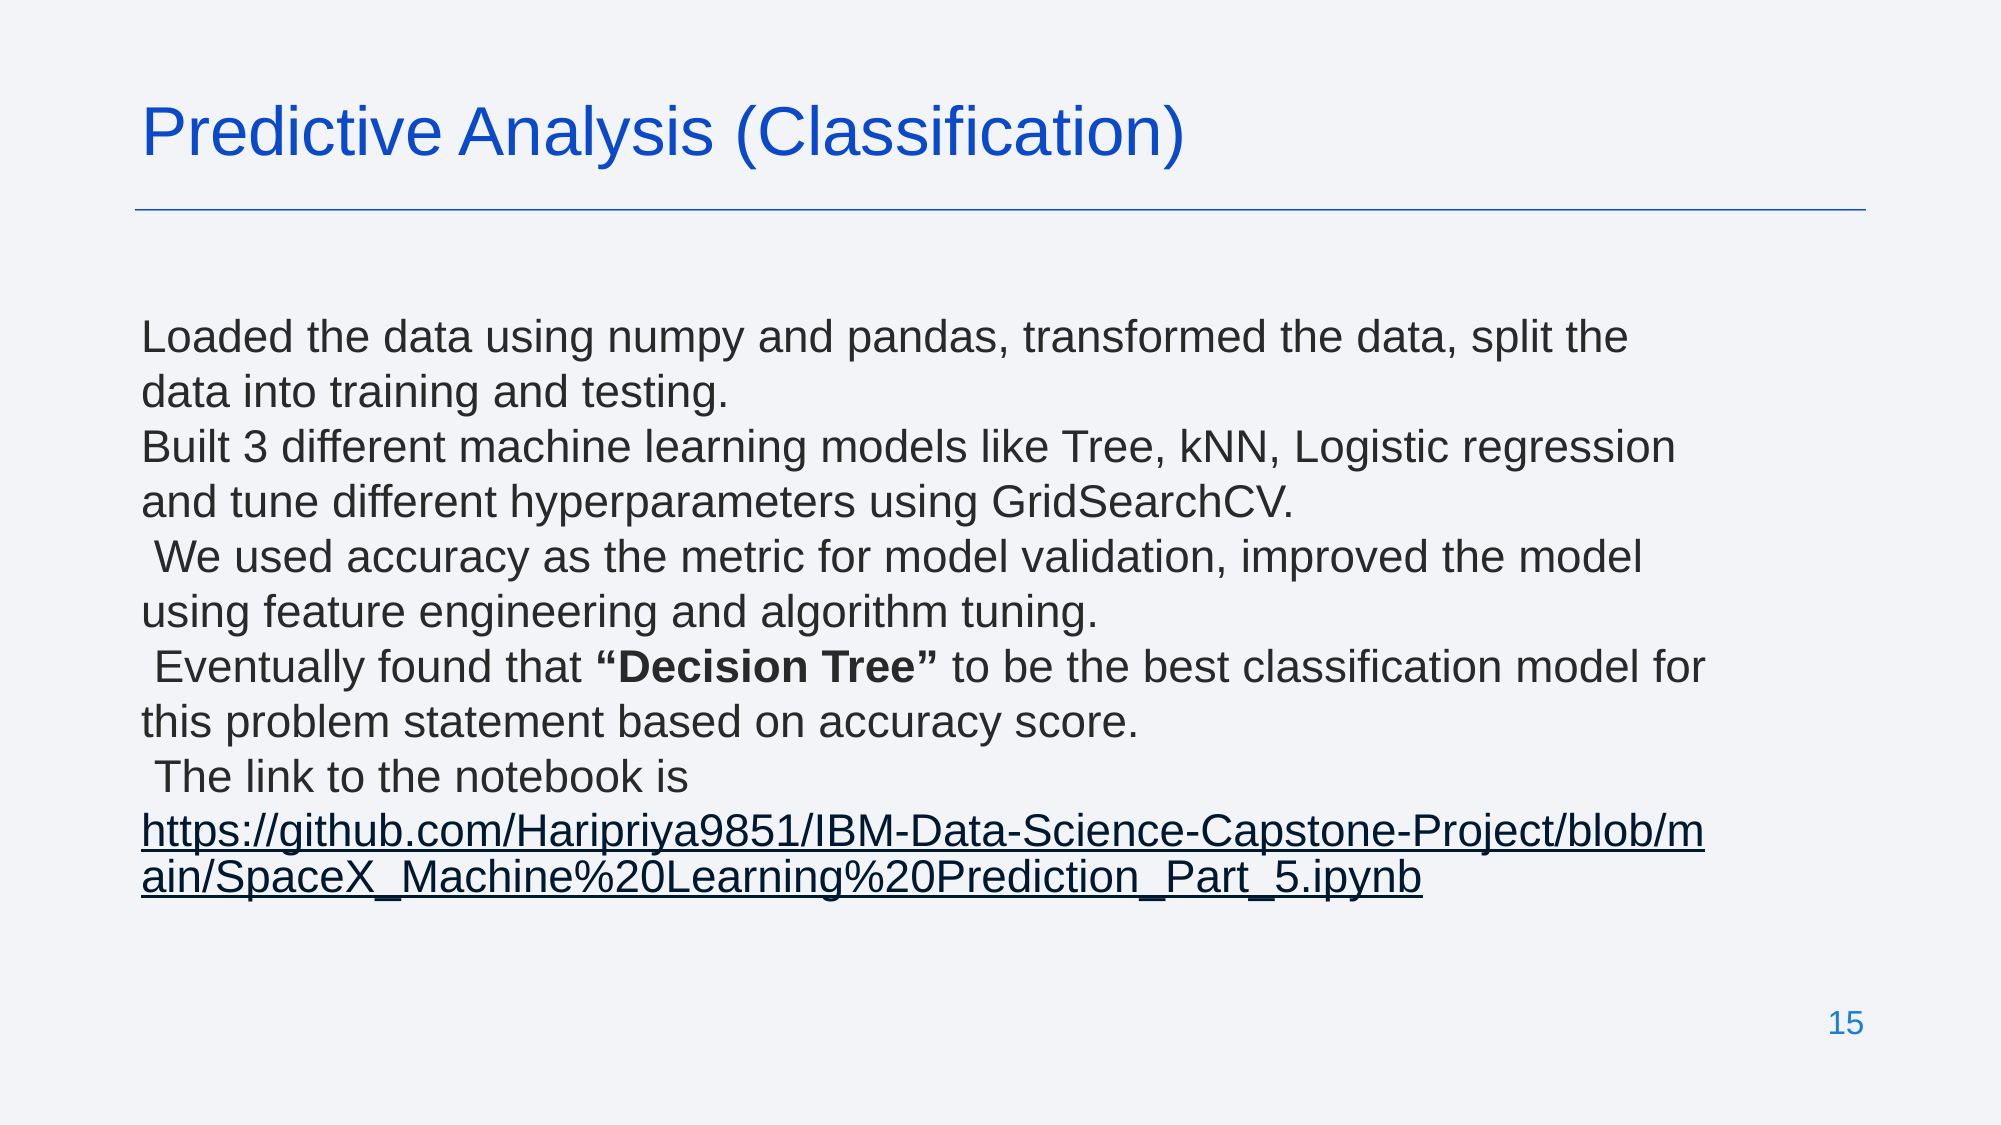

Predictive Analysis (Classification)
Loaded the data using numpy and pandas, transformed the data, split the data into training and testing.
Built 3 different machine learning models like Tree, kNN, Logistic regression and tune different hyperparameters using GridSearchCV.
 We used accuracy as the metric for model validation, improved the model using feature engineering and algorithm tuning.
 Eventually found that “Decision Tree” to be the best classification model for this problem statement based on accuracy score.
 The link to the notebook is https://github.com/Haripriya9851/IBM-Data-Science-Capstone-Project/blob/main/SpaceX_Machine%20Learning%20Prediction_Part_5.ipynb
15